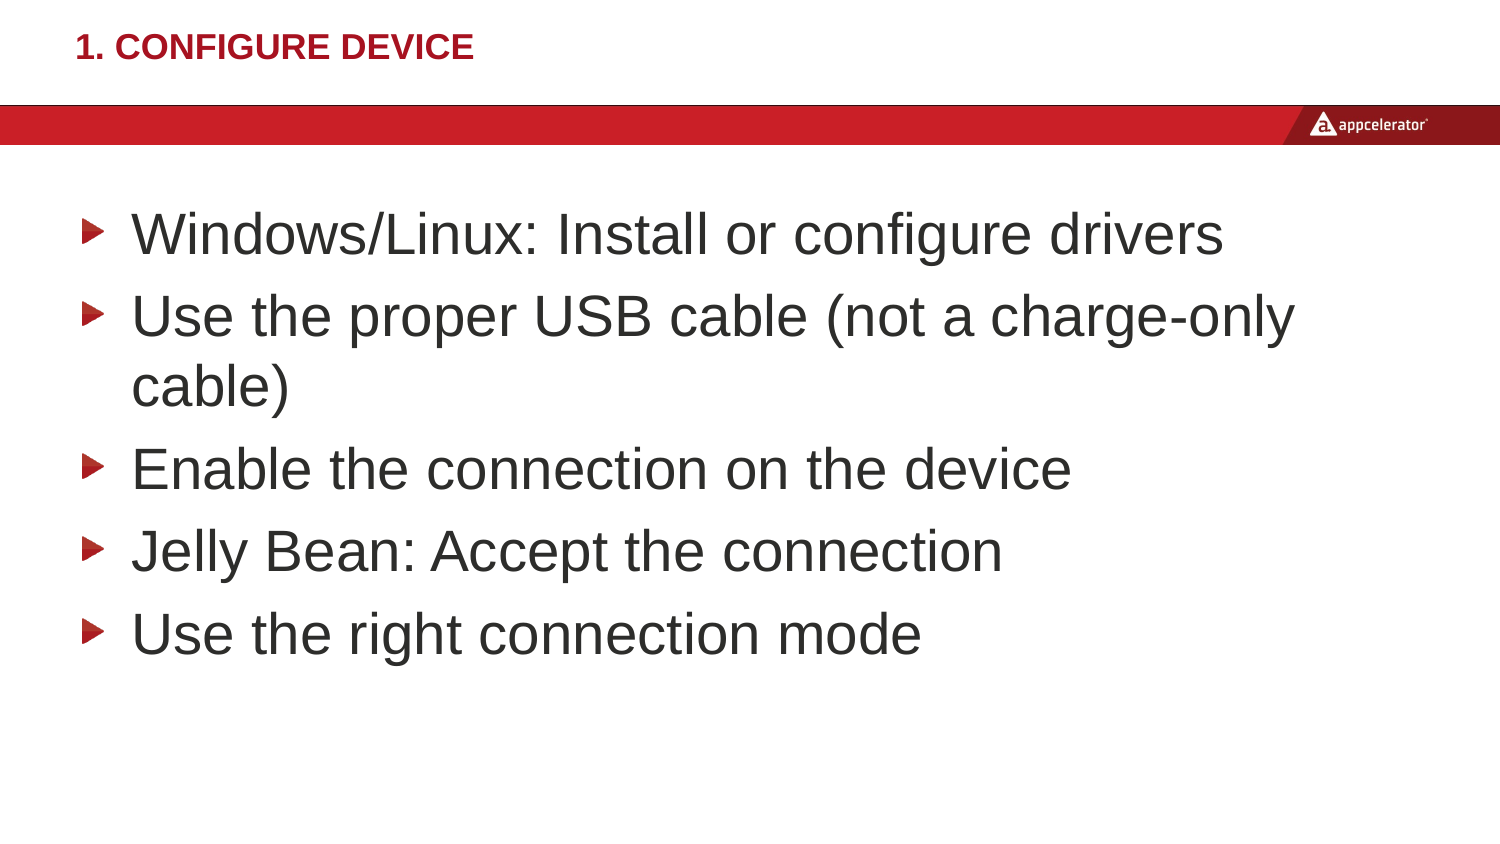

# 1. Configure Device
Windows/Linux: Install or configure drivers
Use the proper USB cable (not a charge-only cable)
Enable the connection on the device
Jelly Bean: Accept the connection
Use the right connection mode